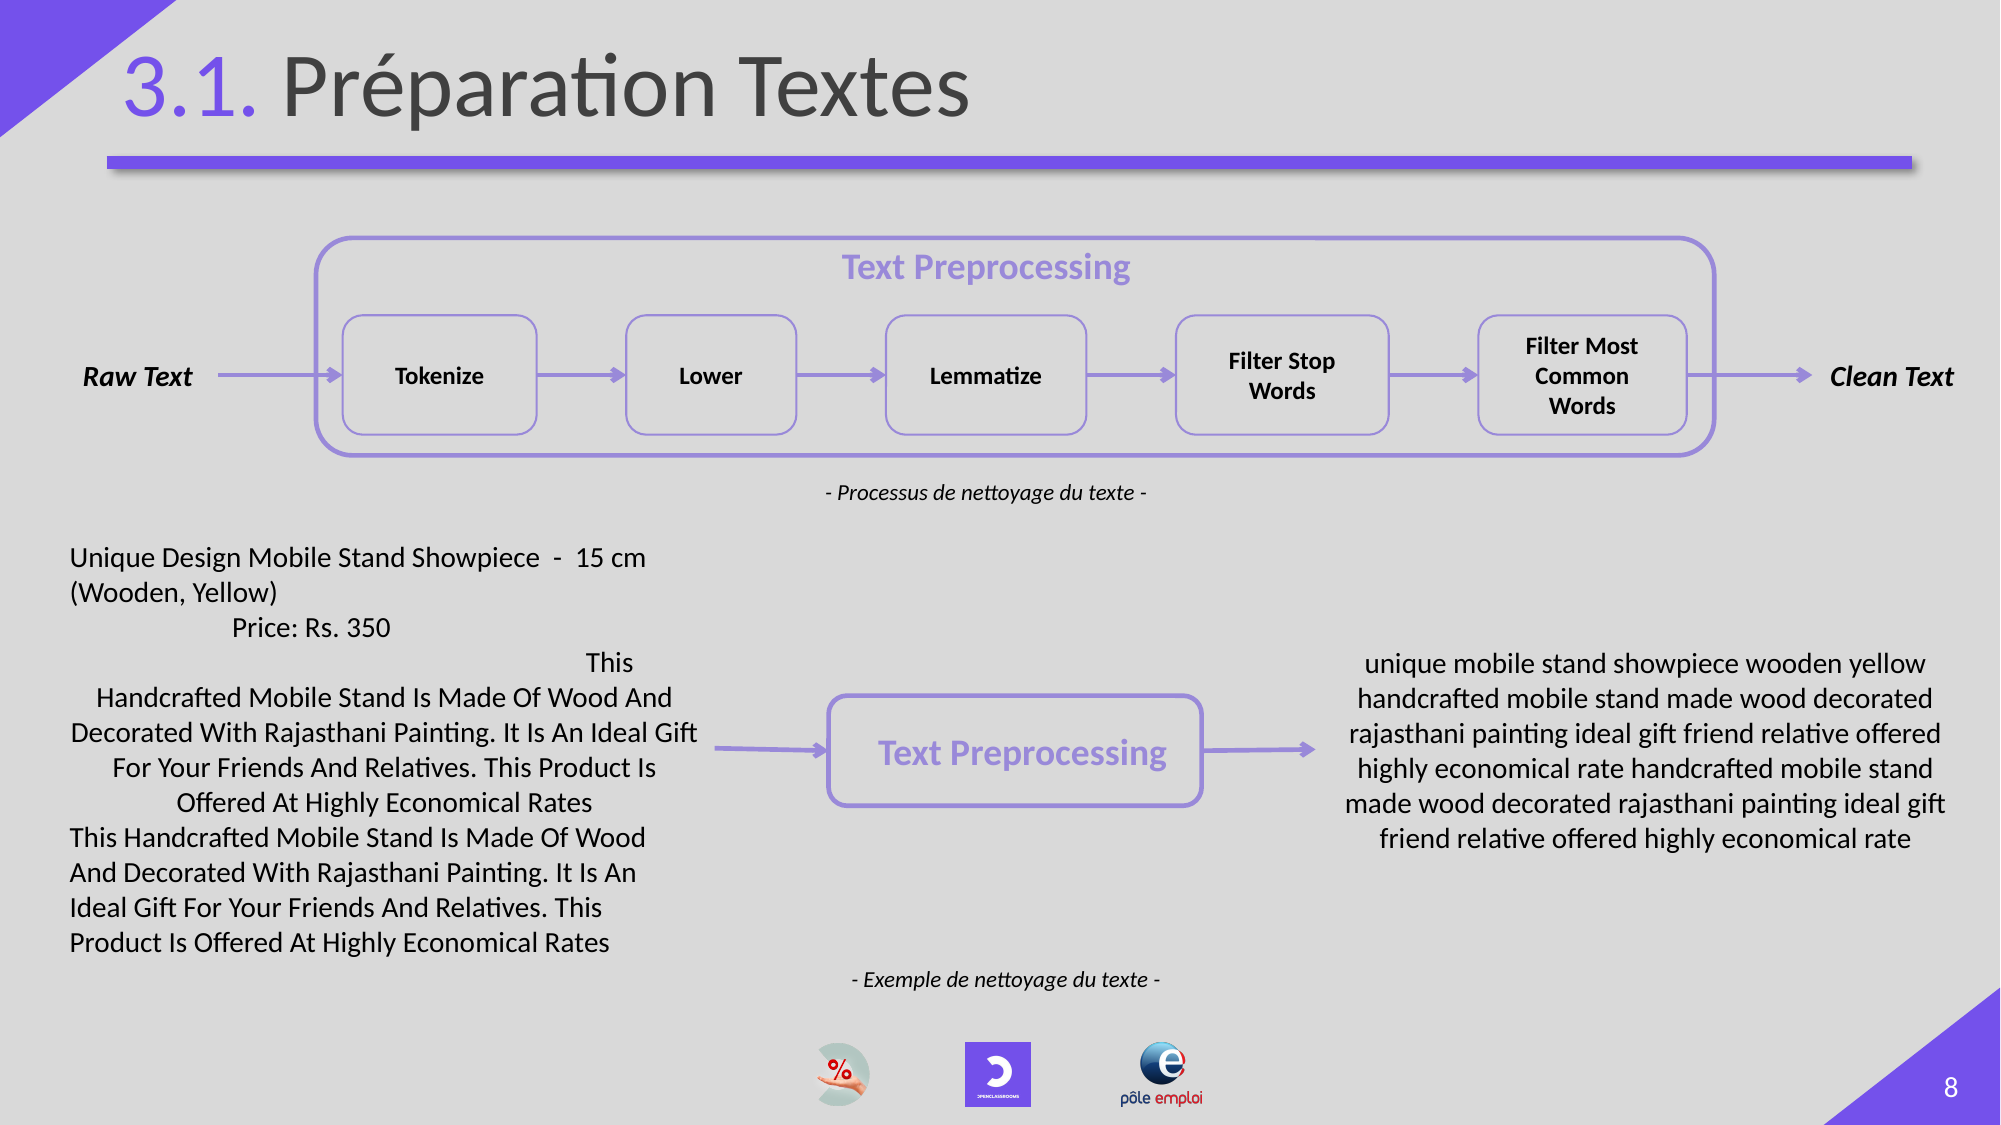

# 3.1. Préparation Textes
Text Preprocessing

Tokenize
Lower
Lemmatize
Filter Stop Words
Filter Most Common Words
Raw Text
Clean Text
- Processus de nettoyage du texte -
Unique Design Mobile Stand Showpiece  -  15 cm (Wooden, Yellow)
                         Price: Rs. 350
			This Handcrafted Mobile Stand Is Made Of Wood And Decorated With Rajasthani Painting. It Is An Ideal Gift For Your Friends And Relatives. This Product Is Offered At Highly Economical Rates
This Handcrafted Mobile Stand Is Made Of Wood And Decorated With Rajasthani Painting. It Is An Ideal Gift For Your Friends And Relatives. This Product Is Offered At Highly Economical Rates
unique mobile stand showpiece wooden yellow handcrafted mobile stand made wood decorated rajasthani painting ideal gift friend relative offered highly economical rate handcrafted mobile stand made wood decorated rajasthani painting ideal gift friend relative offered highly economical rate

Text Preprocessing
- Exemple de nettoyage du texte -
8